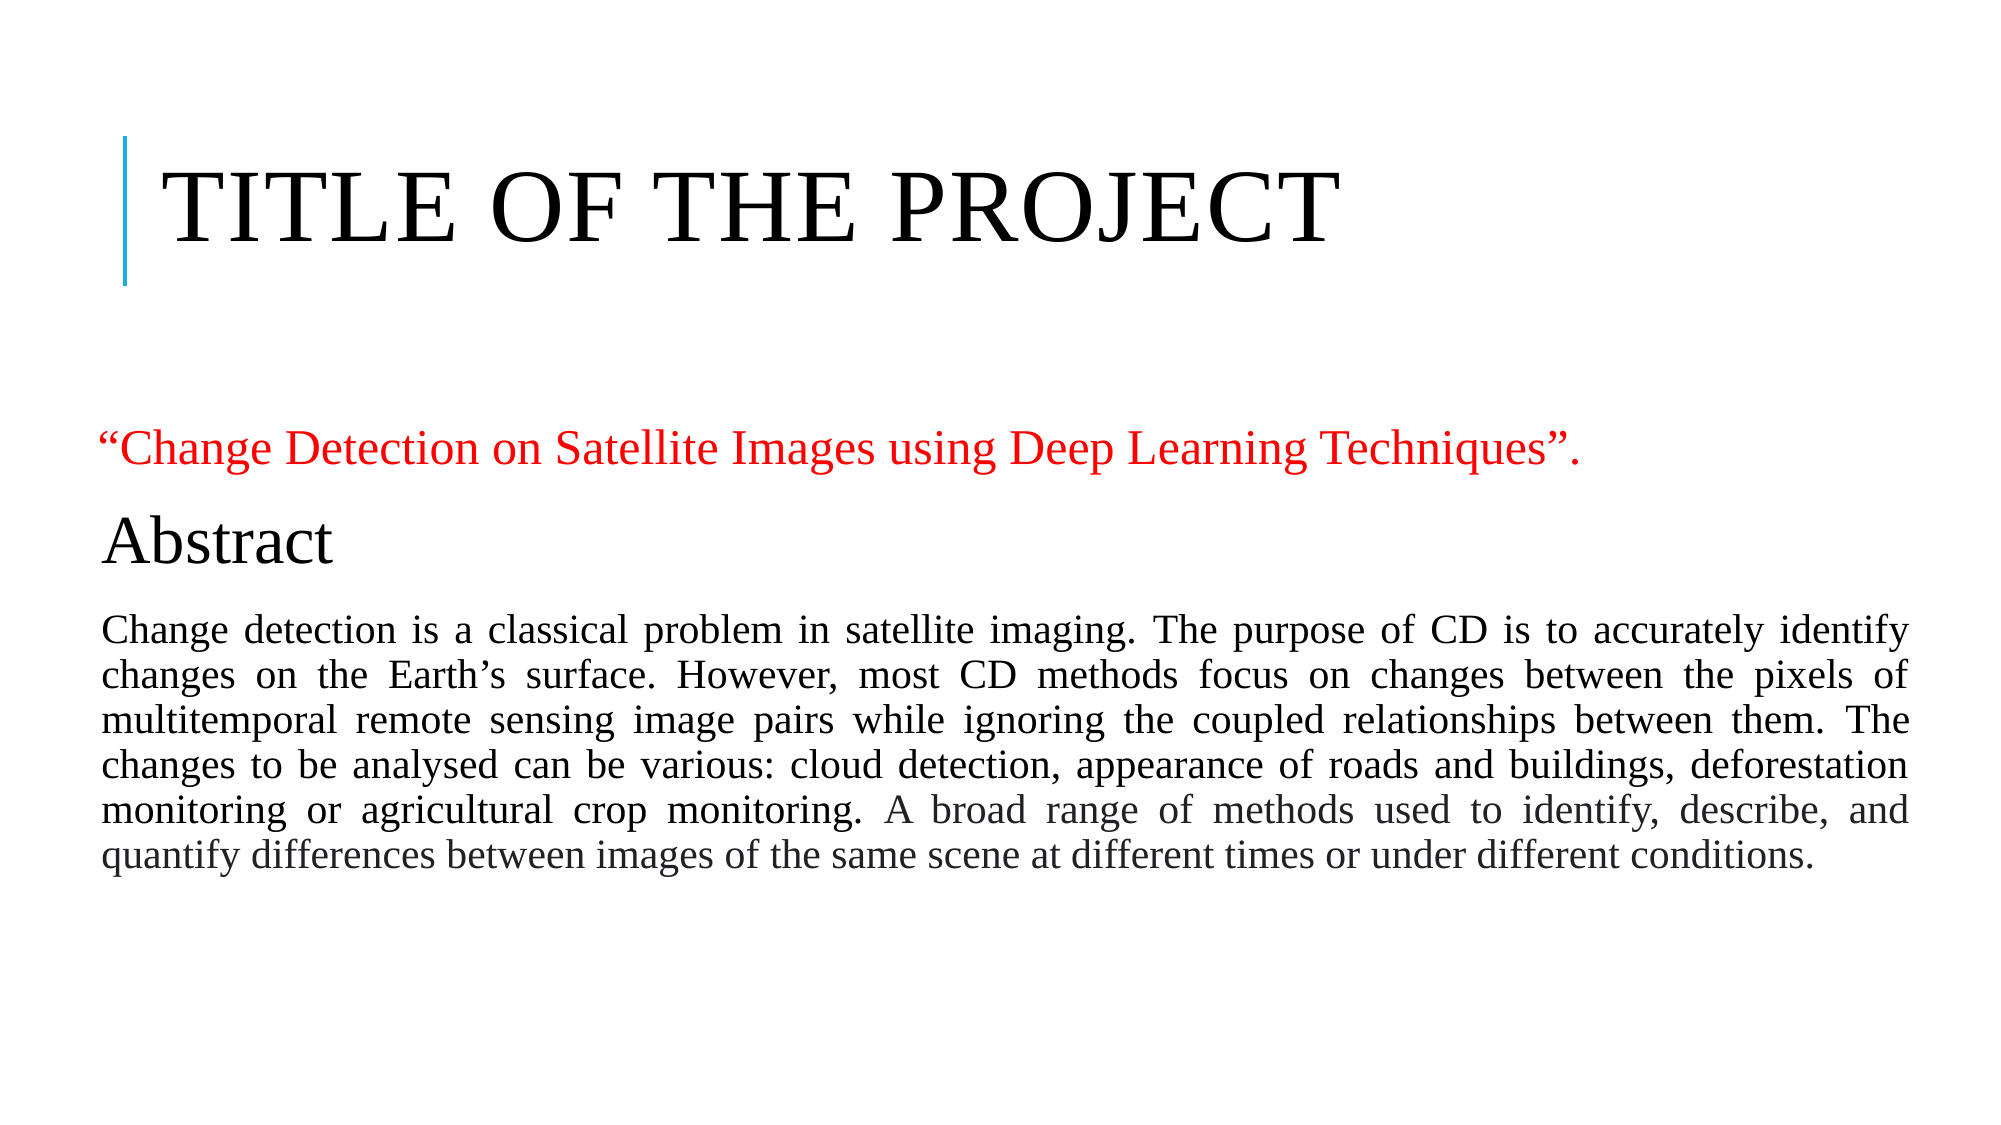

Title of the Project

“Change Detection on Satellite Images using Deep Learning Techniques”.
Abstract
Change detection is a classical problem in satellite imaging. The purpose of CD is to accurately identify changes on the Earth’s surface. However, most CD methods focus on changes between the pixels of multitemporal remote sensing image pairs while ignoring the coupled relationships between them. The changes to be analysed can be various: cloud detection, appearance of roads and buildings, deforestation monitoring or agricultural crop monitoring. A broad range of methods used to identify, describe, and quantify differences between images of the same scene at different times or under different conditions.